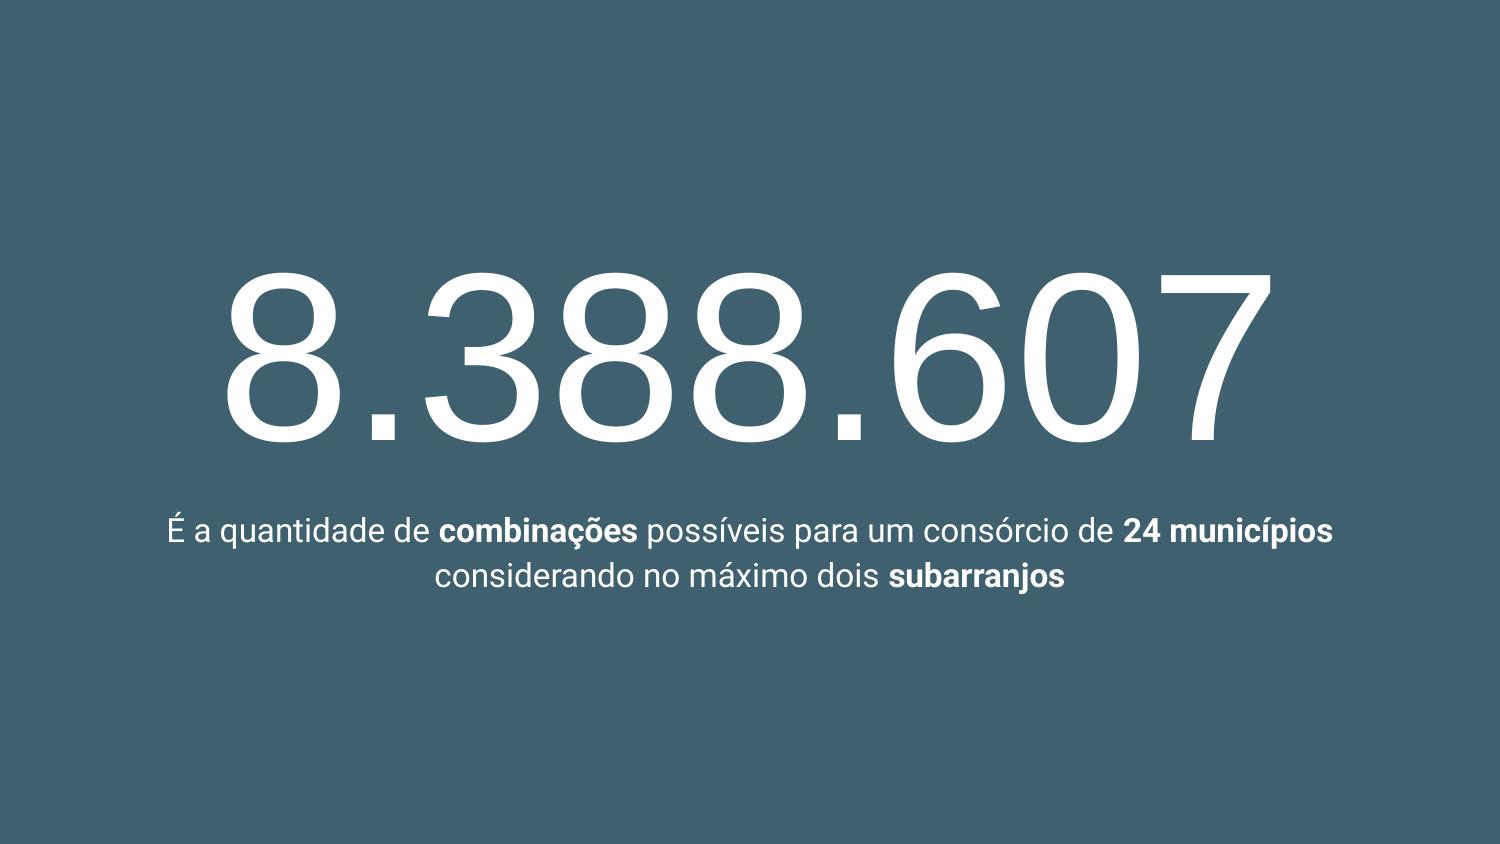

# 8.388.607
É a quantidade de combinações possíveis para um consórcio de 24 municípios considerando no máximo dois subarranjos